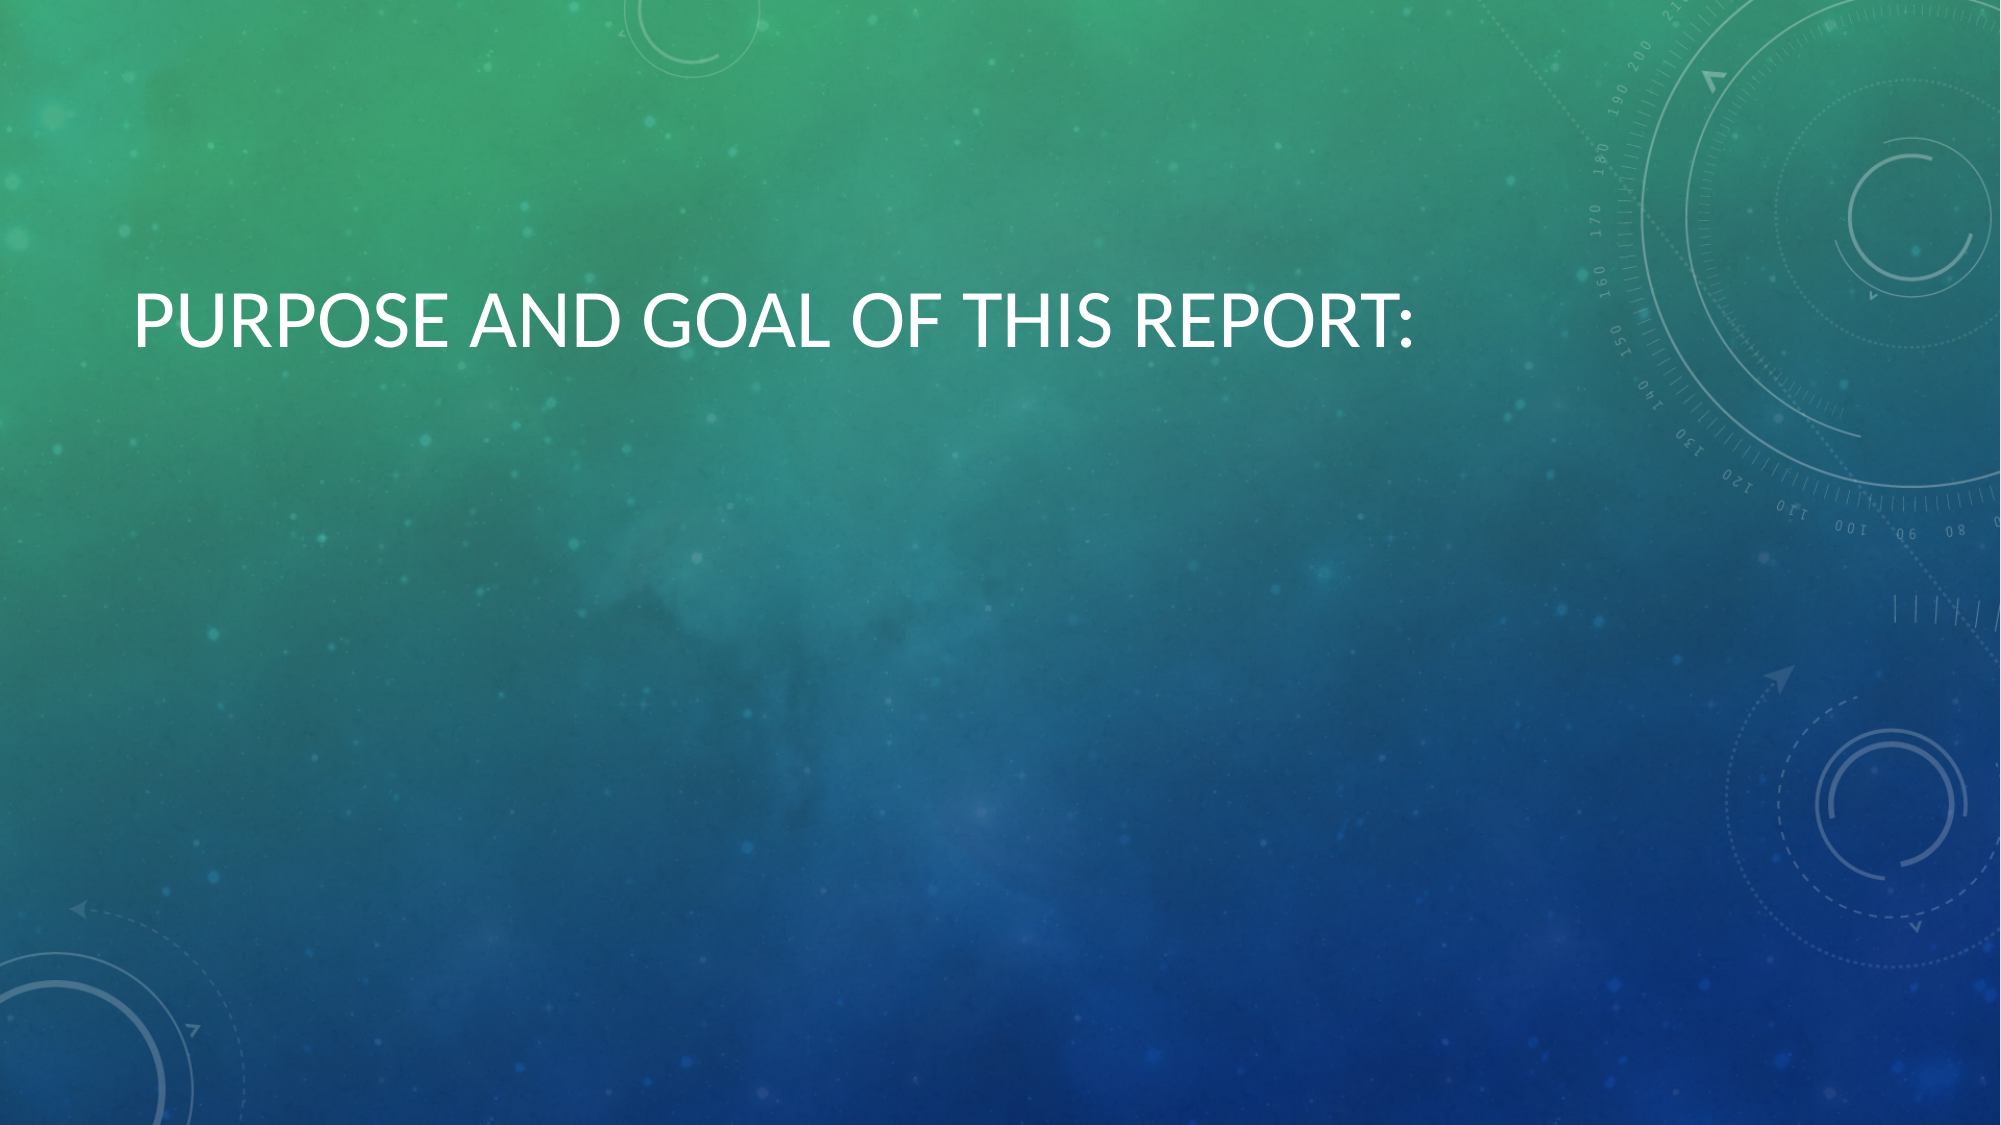

# PURPOSE AND GOAL of this report: